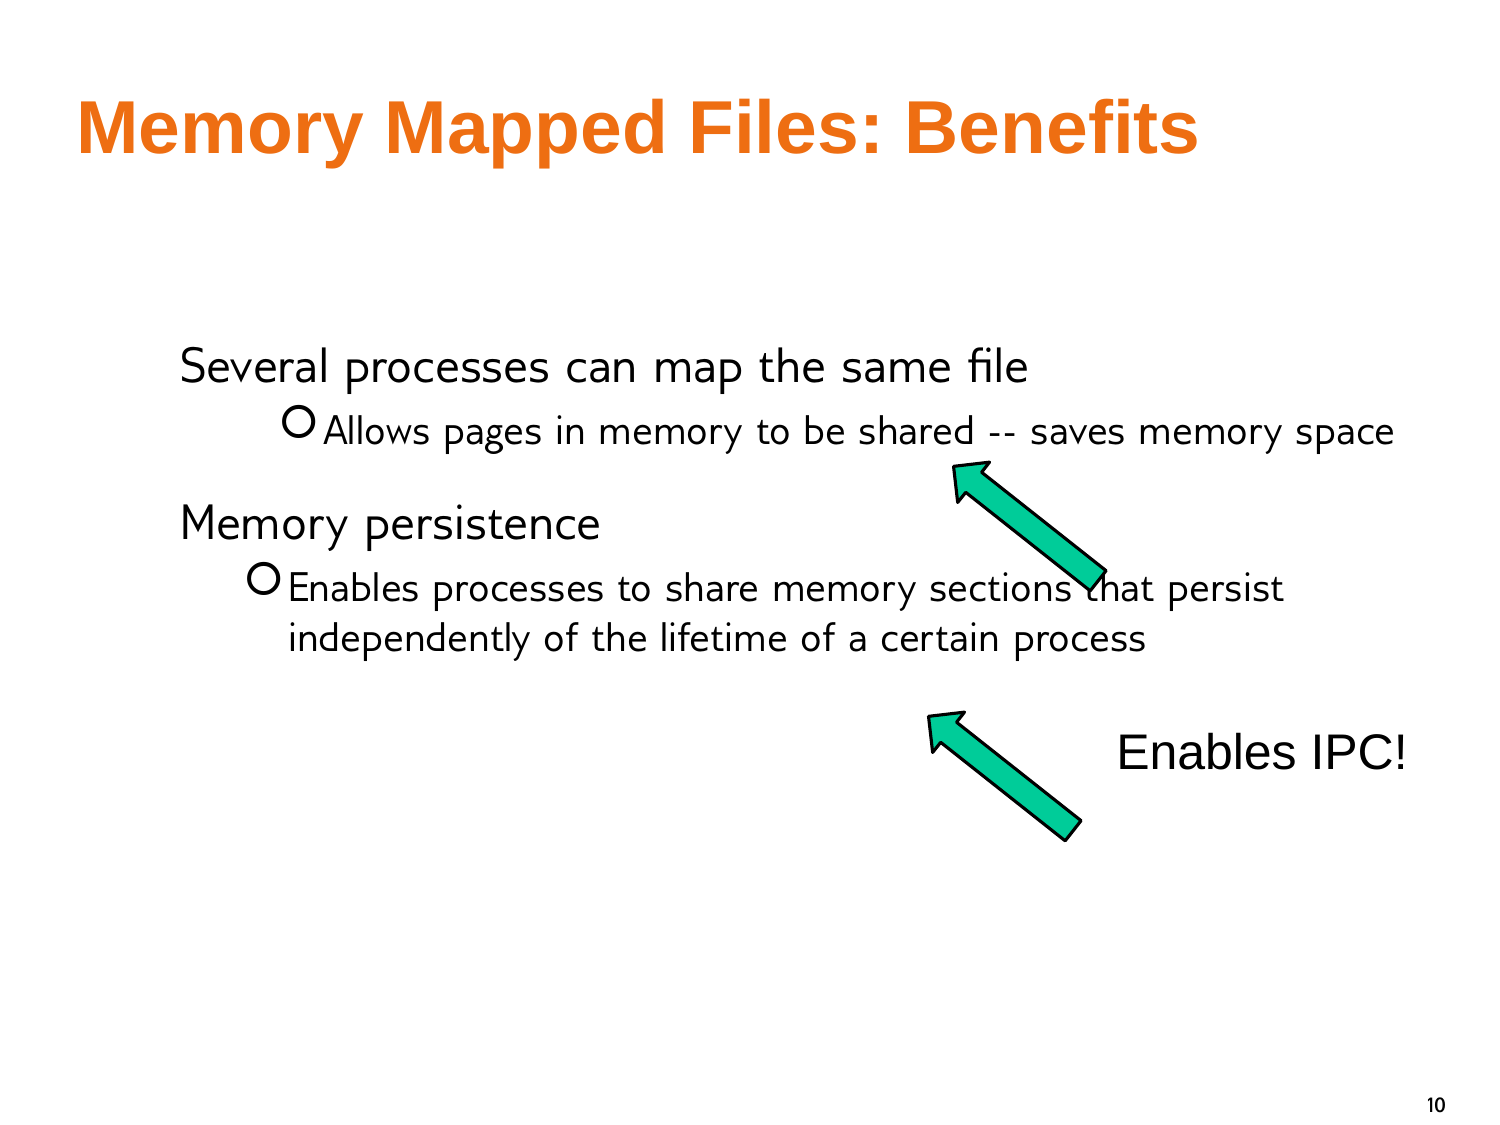

# Memory Mapped Files: Benefits
Several processes can map the same file
Allows pages in memory to be shared -- saves memory space
Memory persistence
Enables processes to share memory sections that persist independently of the lifetime of a certain process

Enables IPC!